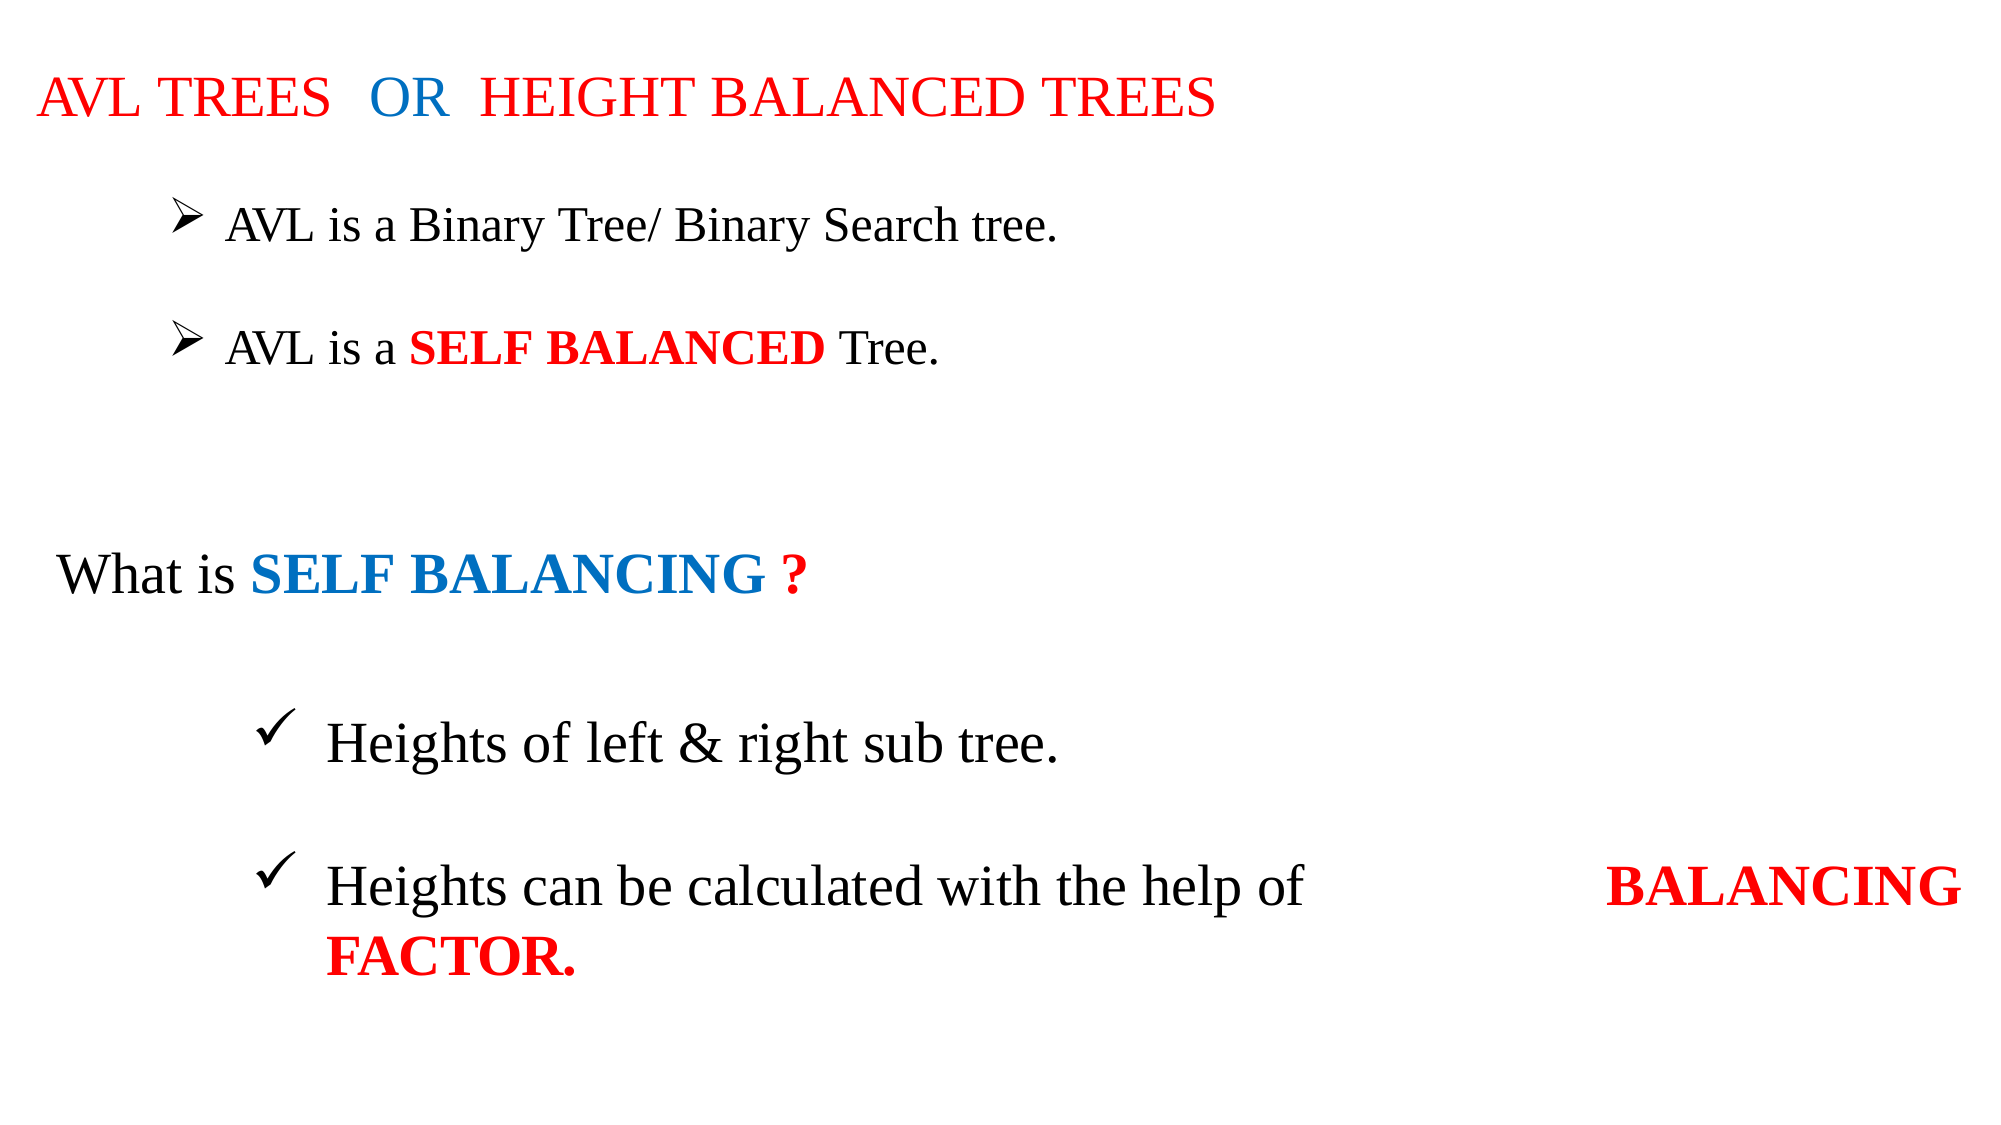

# AVL TREES	OR	HEIGHT BALANCED TREES
AVL is a Binary Tree/ Binary Search tree.

AVL is a SELF BALANCED Tree.
What is SELF BALANCING ?

Heights of left & right sub tree.

Heights can be calculated with the help of	BALANCING FACTOR.